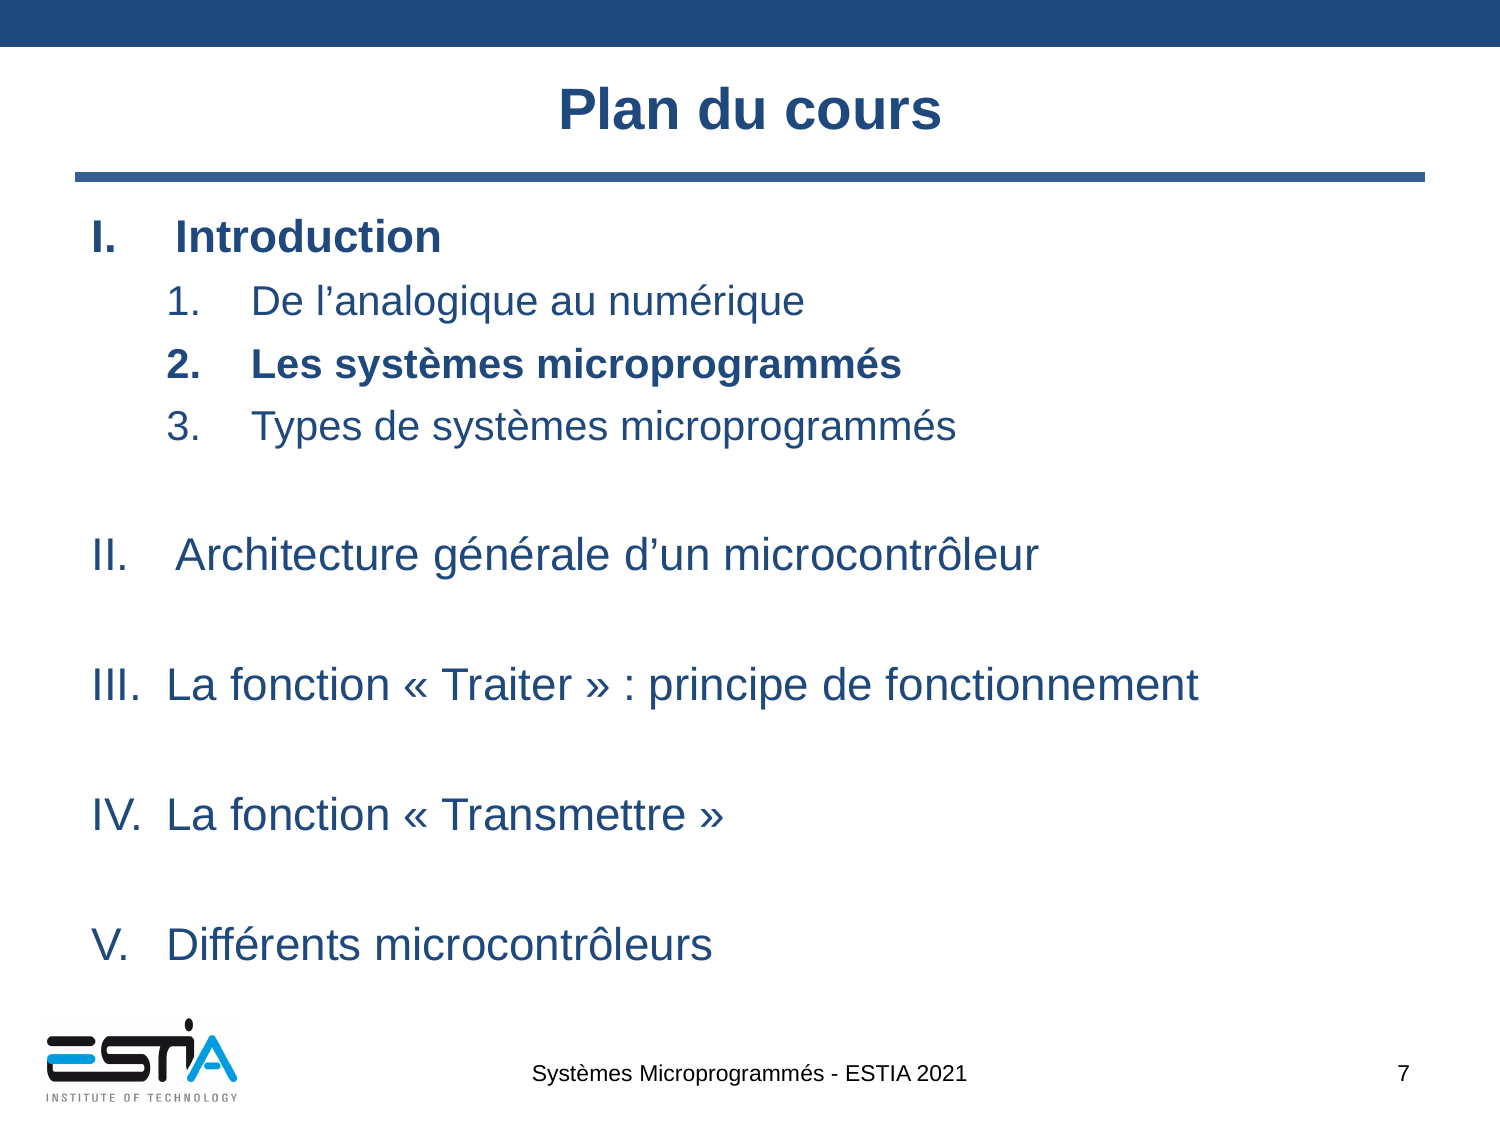

# Plan du cours
Introduction
De l’analogique au numérique
Les systèmes microprogrammés
Types de systèmes microprogrammés

Architecture générale d’un microcontrôleur

La fonction « Traiter » : principe de fonctionnement

La fonction « Transmettre »

Différents microcontrôleurs

Systèmes Microprogrammés - ESTIA 2021
7